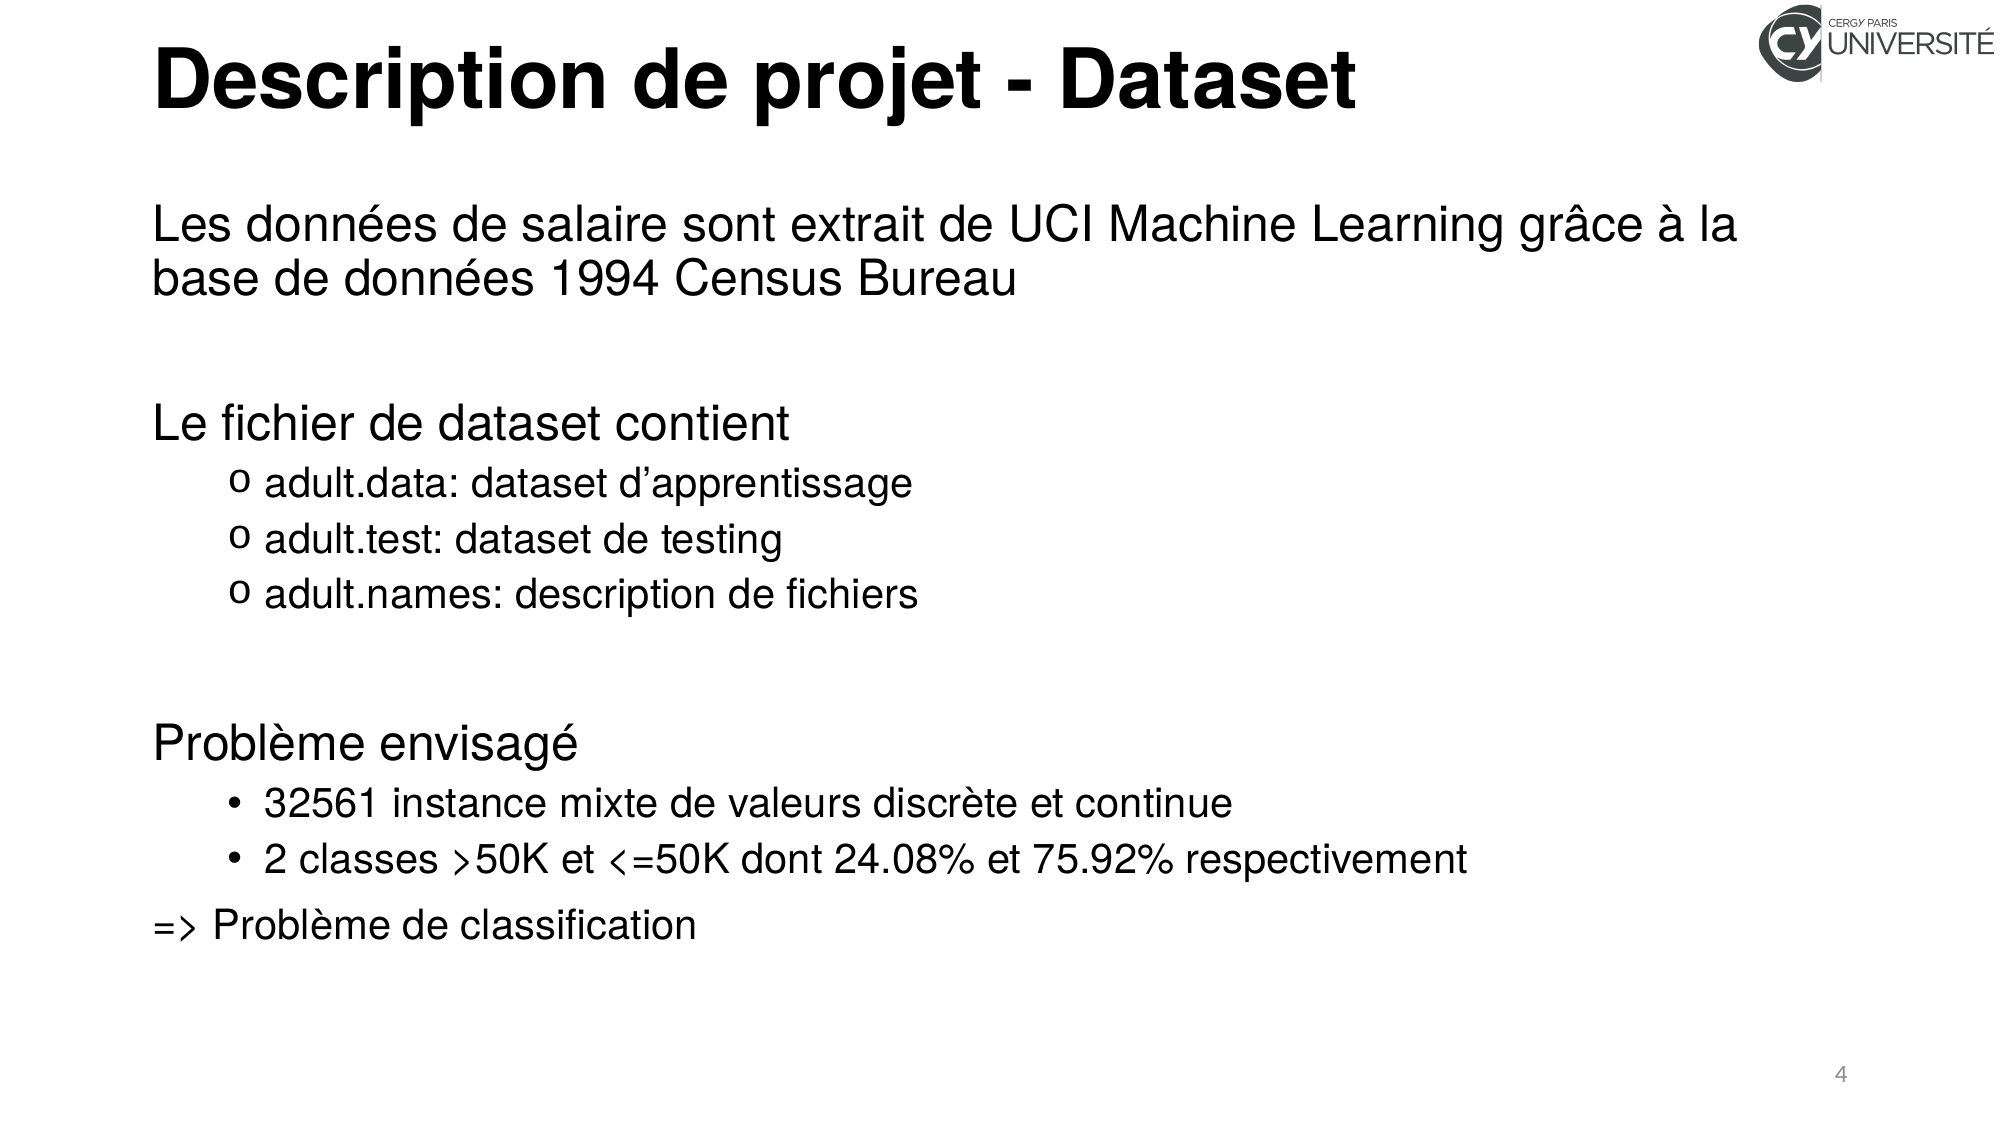

# Description de projet - Dataset
Les données de salaire sont extrait de UCI Machine Learning grâce à la base de données 1994 Census Bureau

Le fichier de dataset contient
adult.data: dataset d’apprentissage
adult.test: dataset de testing
adult.names: description de fichiers

Problème envisagé
32561 instance mixte de valeurs discrète et continue
2 classes >50K et <=50K dont 24.08% et 75.92% respectivement
=> Problème de classification

4